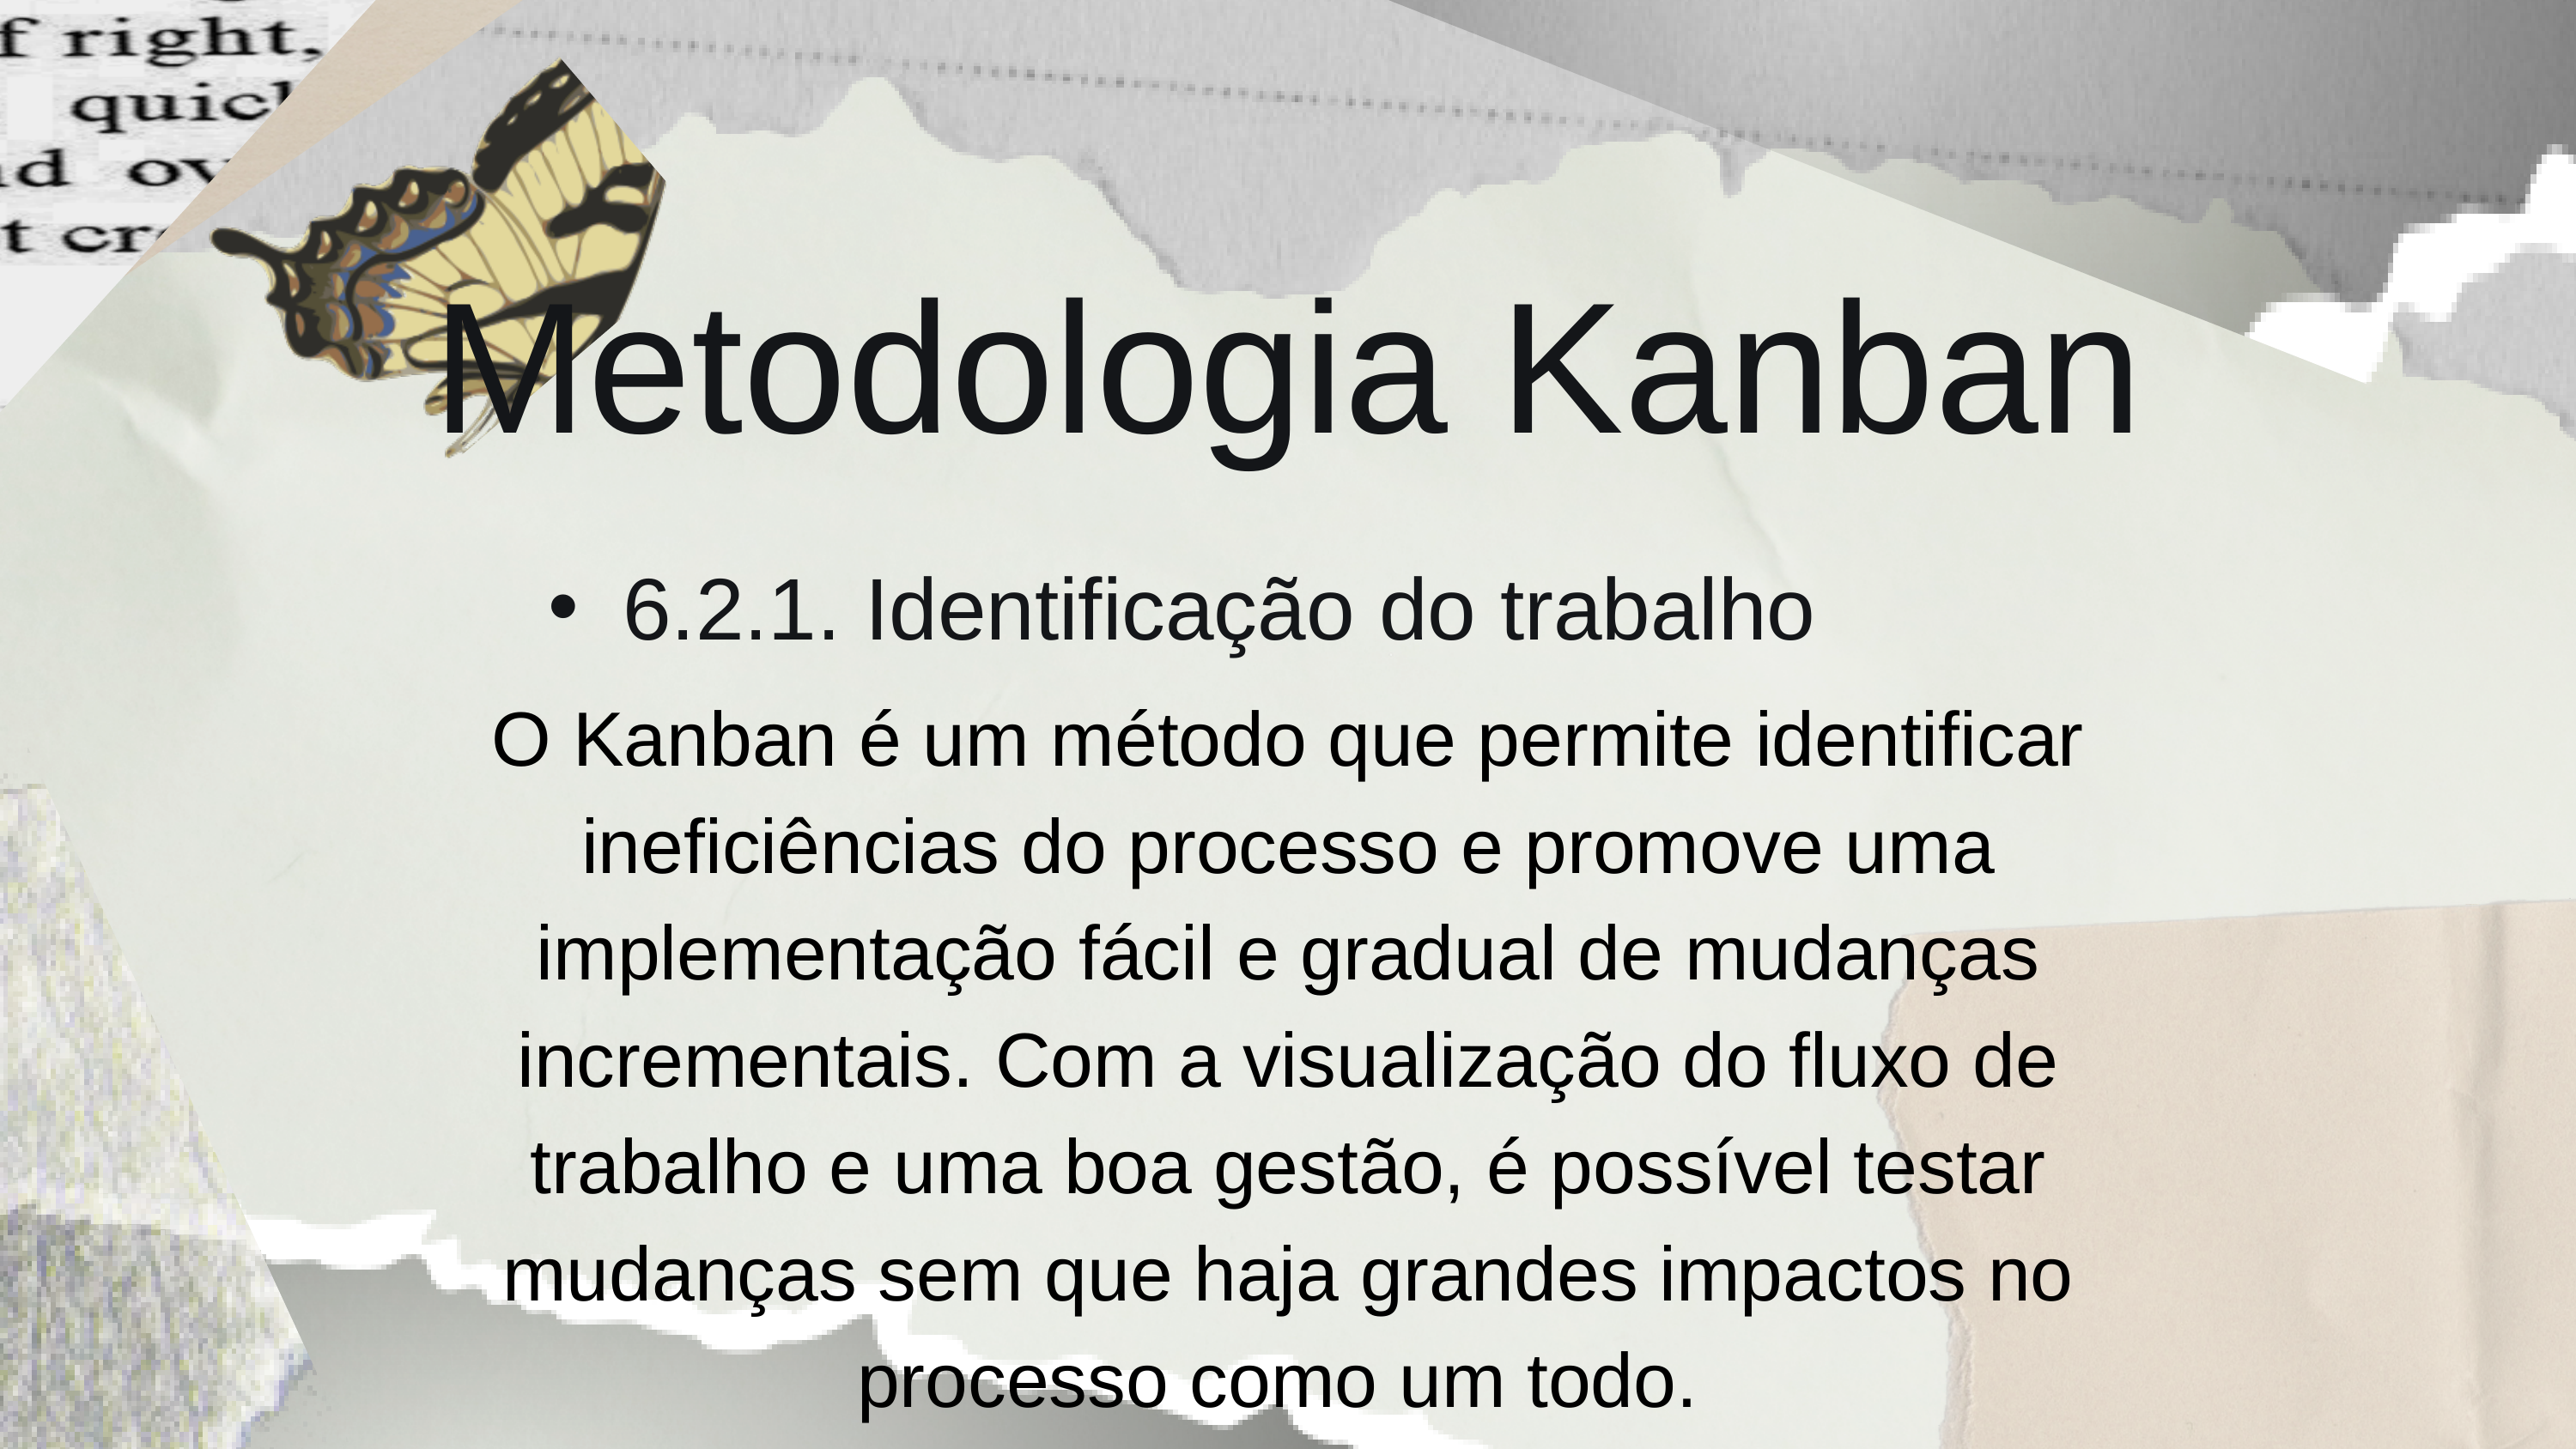

Metodologia Kanban
6.2.1. Identificação do trabalho
O Kanban é um método que permite identificar ineficiências do processo e promove uma implementação fácil e gradual de mudanças incrementais. Com a visualização do fluxo de trabalho e uma boa gestão, é possível testar mudanças sem que haja grandes impactos no processo como um todo.